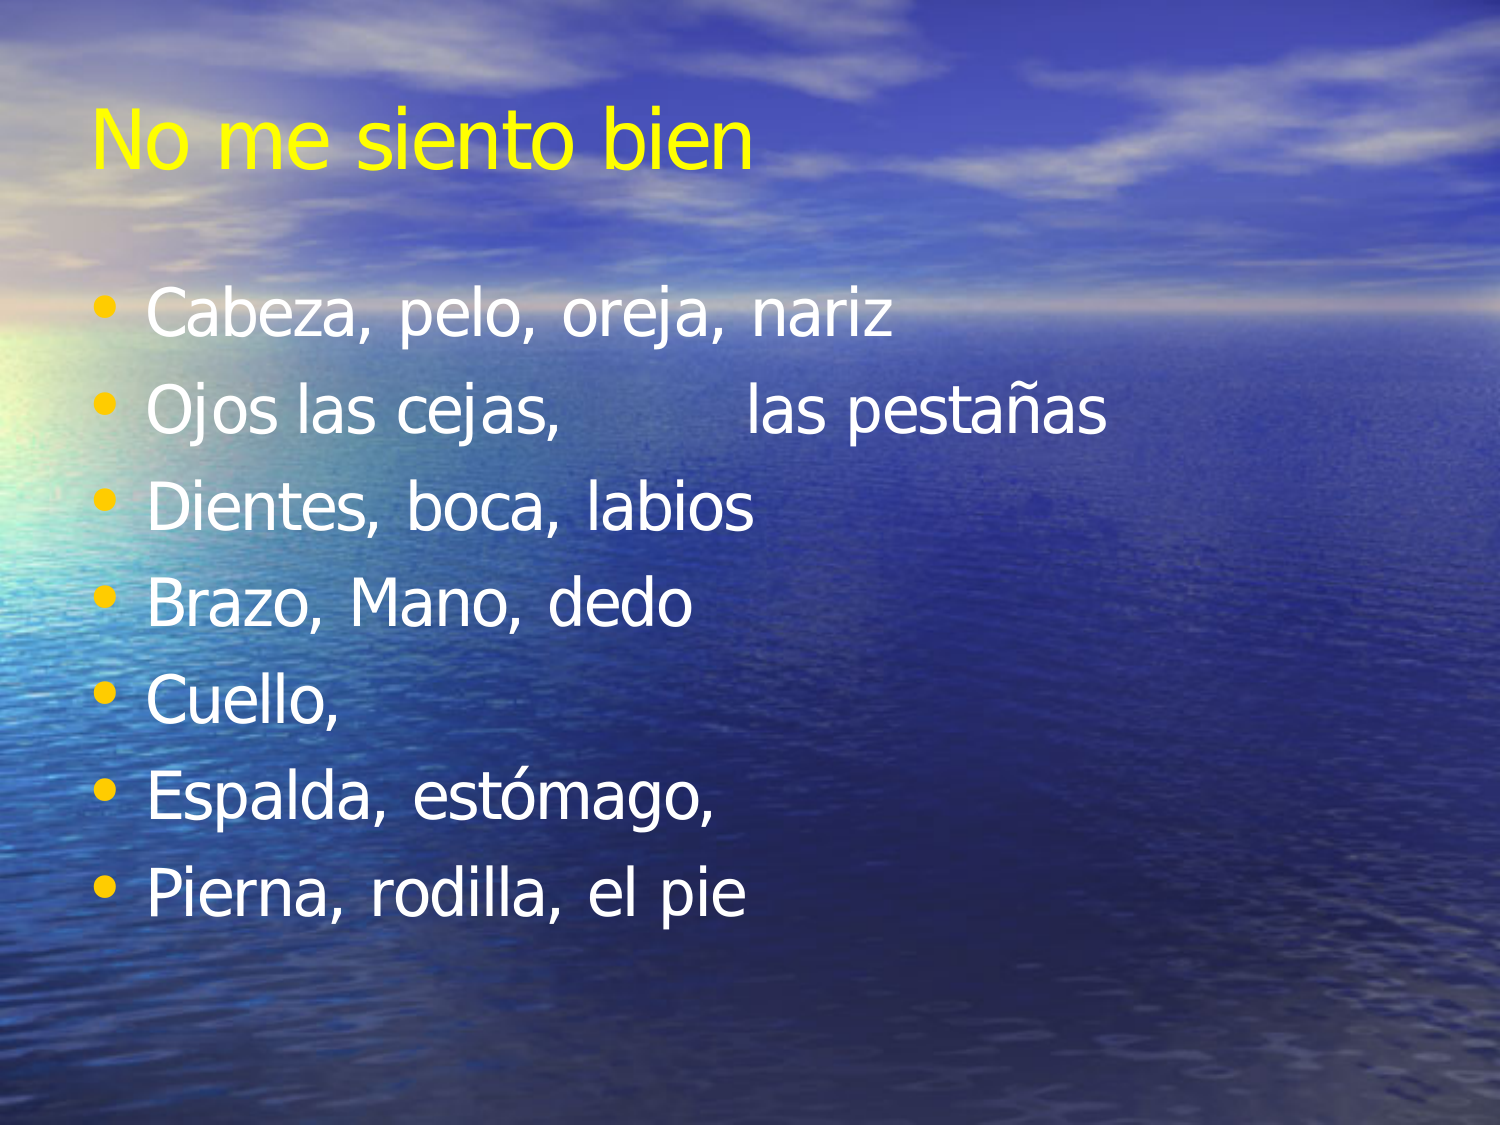

No me siento bien
Cabeza, pelo, oreja, nariz
Ojos	las cejas, 		las pestañas
Dientes, boca, labios
Brazo, Mano, dedo
Cuello,
Espalda, estómago,
Pierna, rodilla, el pie